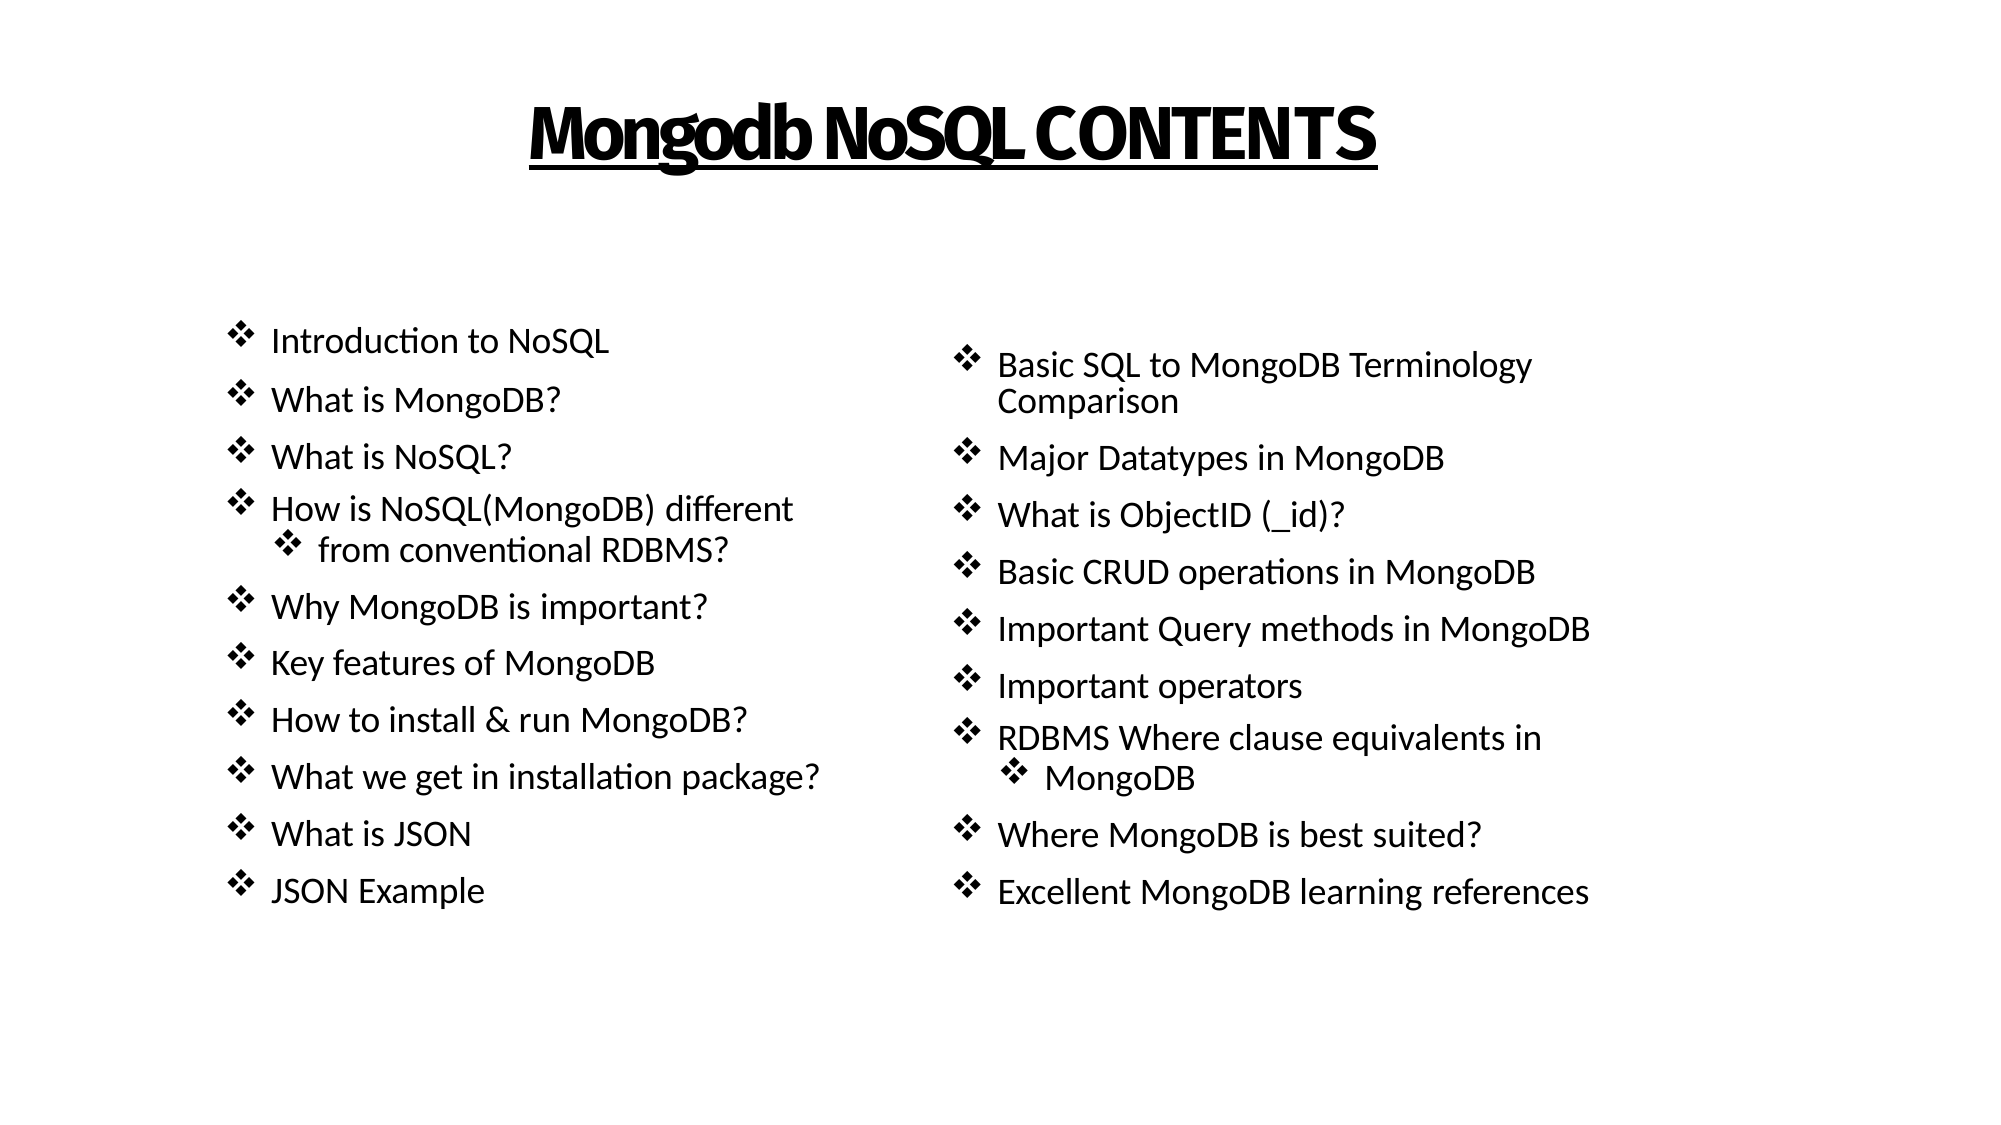

Mongodb NoSQL CONTENTS
Introduction to NoSQL
What is MongoDB?
What is NoSQL?
How is NoSQL(MongoDB) different
from conventional RDBMS?
Why MongoDB is important?
Key features of MongoDB
How to install & run MongoDB?
What we get in installation package?
What is JSON
JSON Example
Basic SQL to MongoDB Terminology  Comparison
Major Datatypes in MongoDB
What is ObjectID (_id)?
Basic CRUD operations in MongoDB
Important Query methods in MongoDB
Important operators
RDBMS Where clause equivalents in
MongoDB
Where MongoDB is best suited?
Excellent MongoDB learning references